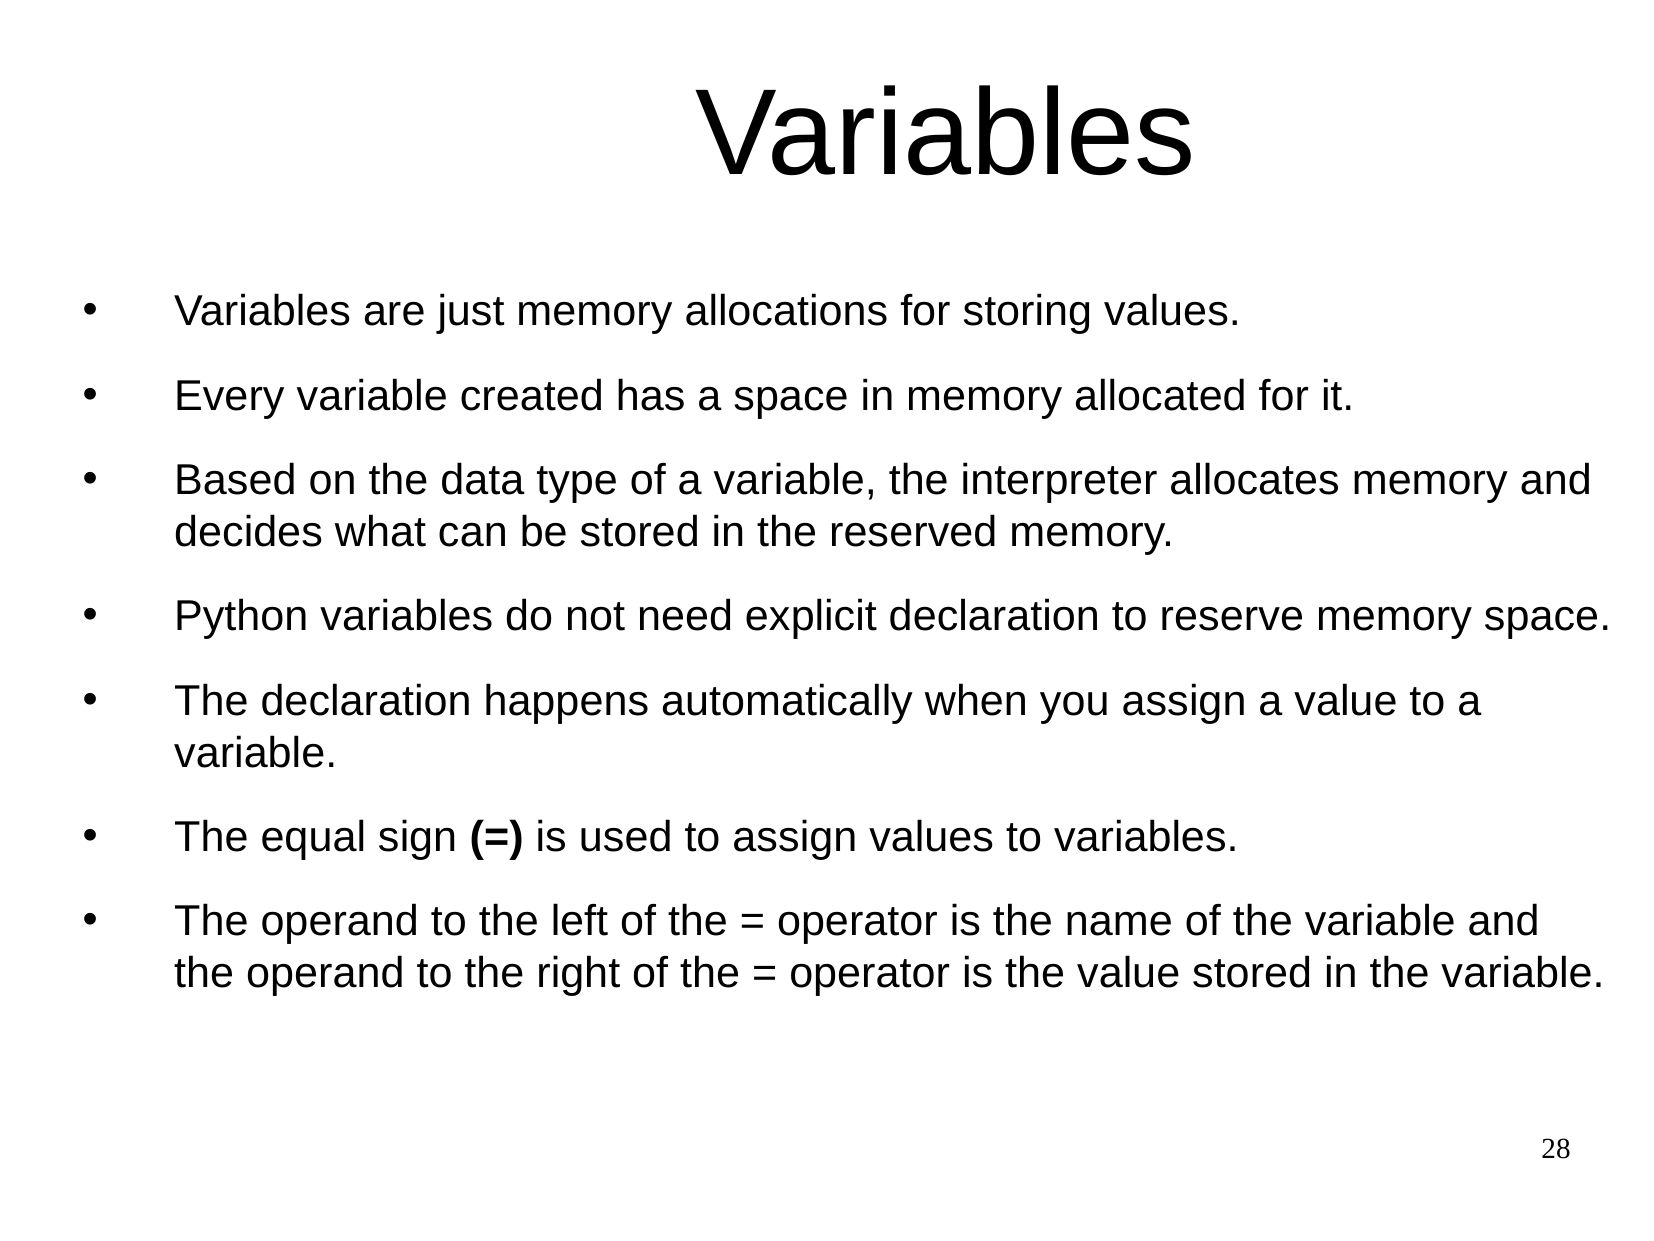

# Variables
Variables are just memory allocations for storing values.
Every variable created has a space in memory allocated for it.
Based on the data type of a variable, the interpreter allocates memory and 
decides what can be stored in the reserved memory.
Python variables do not need explicit declaration to reserve memory space.
The declaration happens automatically when you assign a value to a variable.
The equal sign (=) is used to assign values to variables.
The operand to the left of the = operator is the name of the variable and 
the operand to the right of the = operator is the value stored in the variable.

28